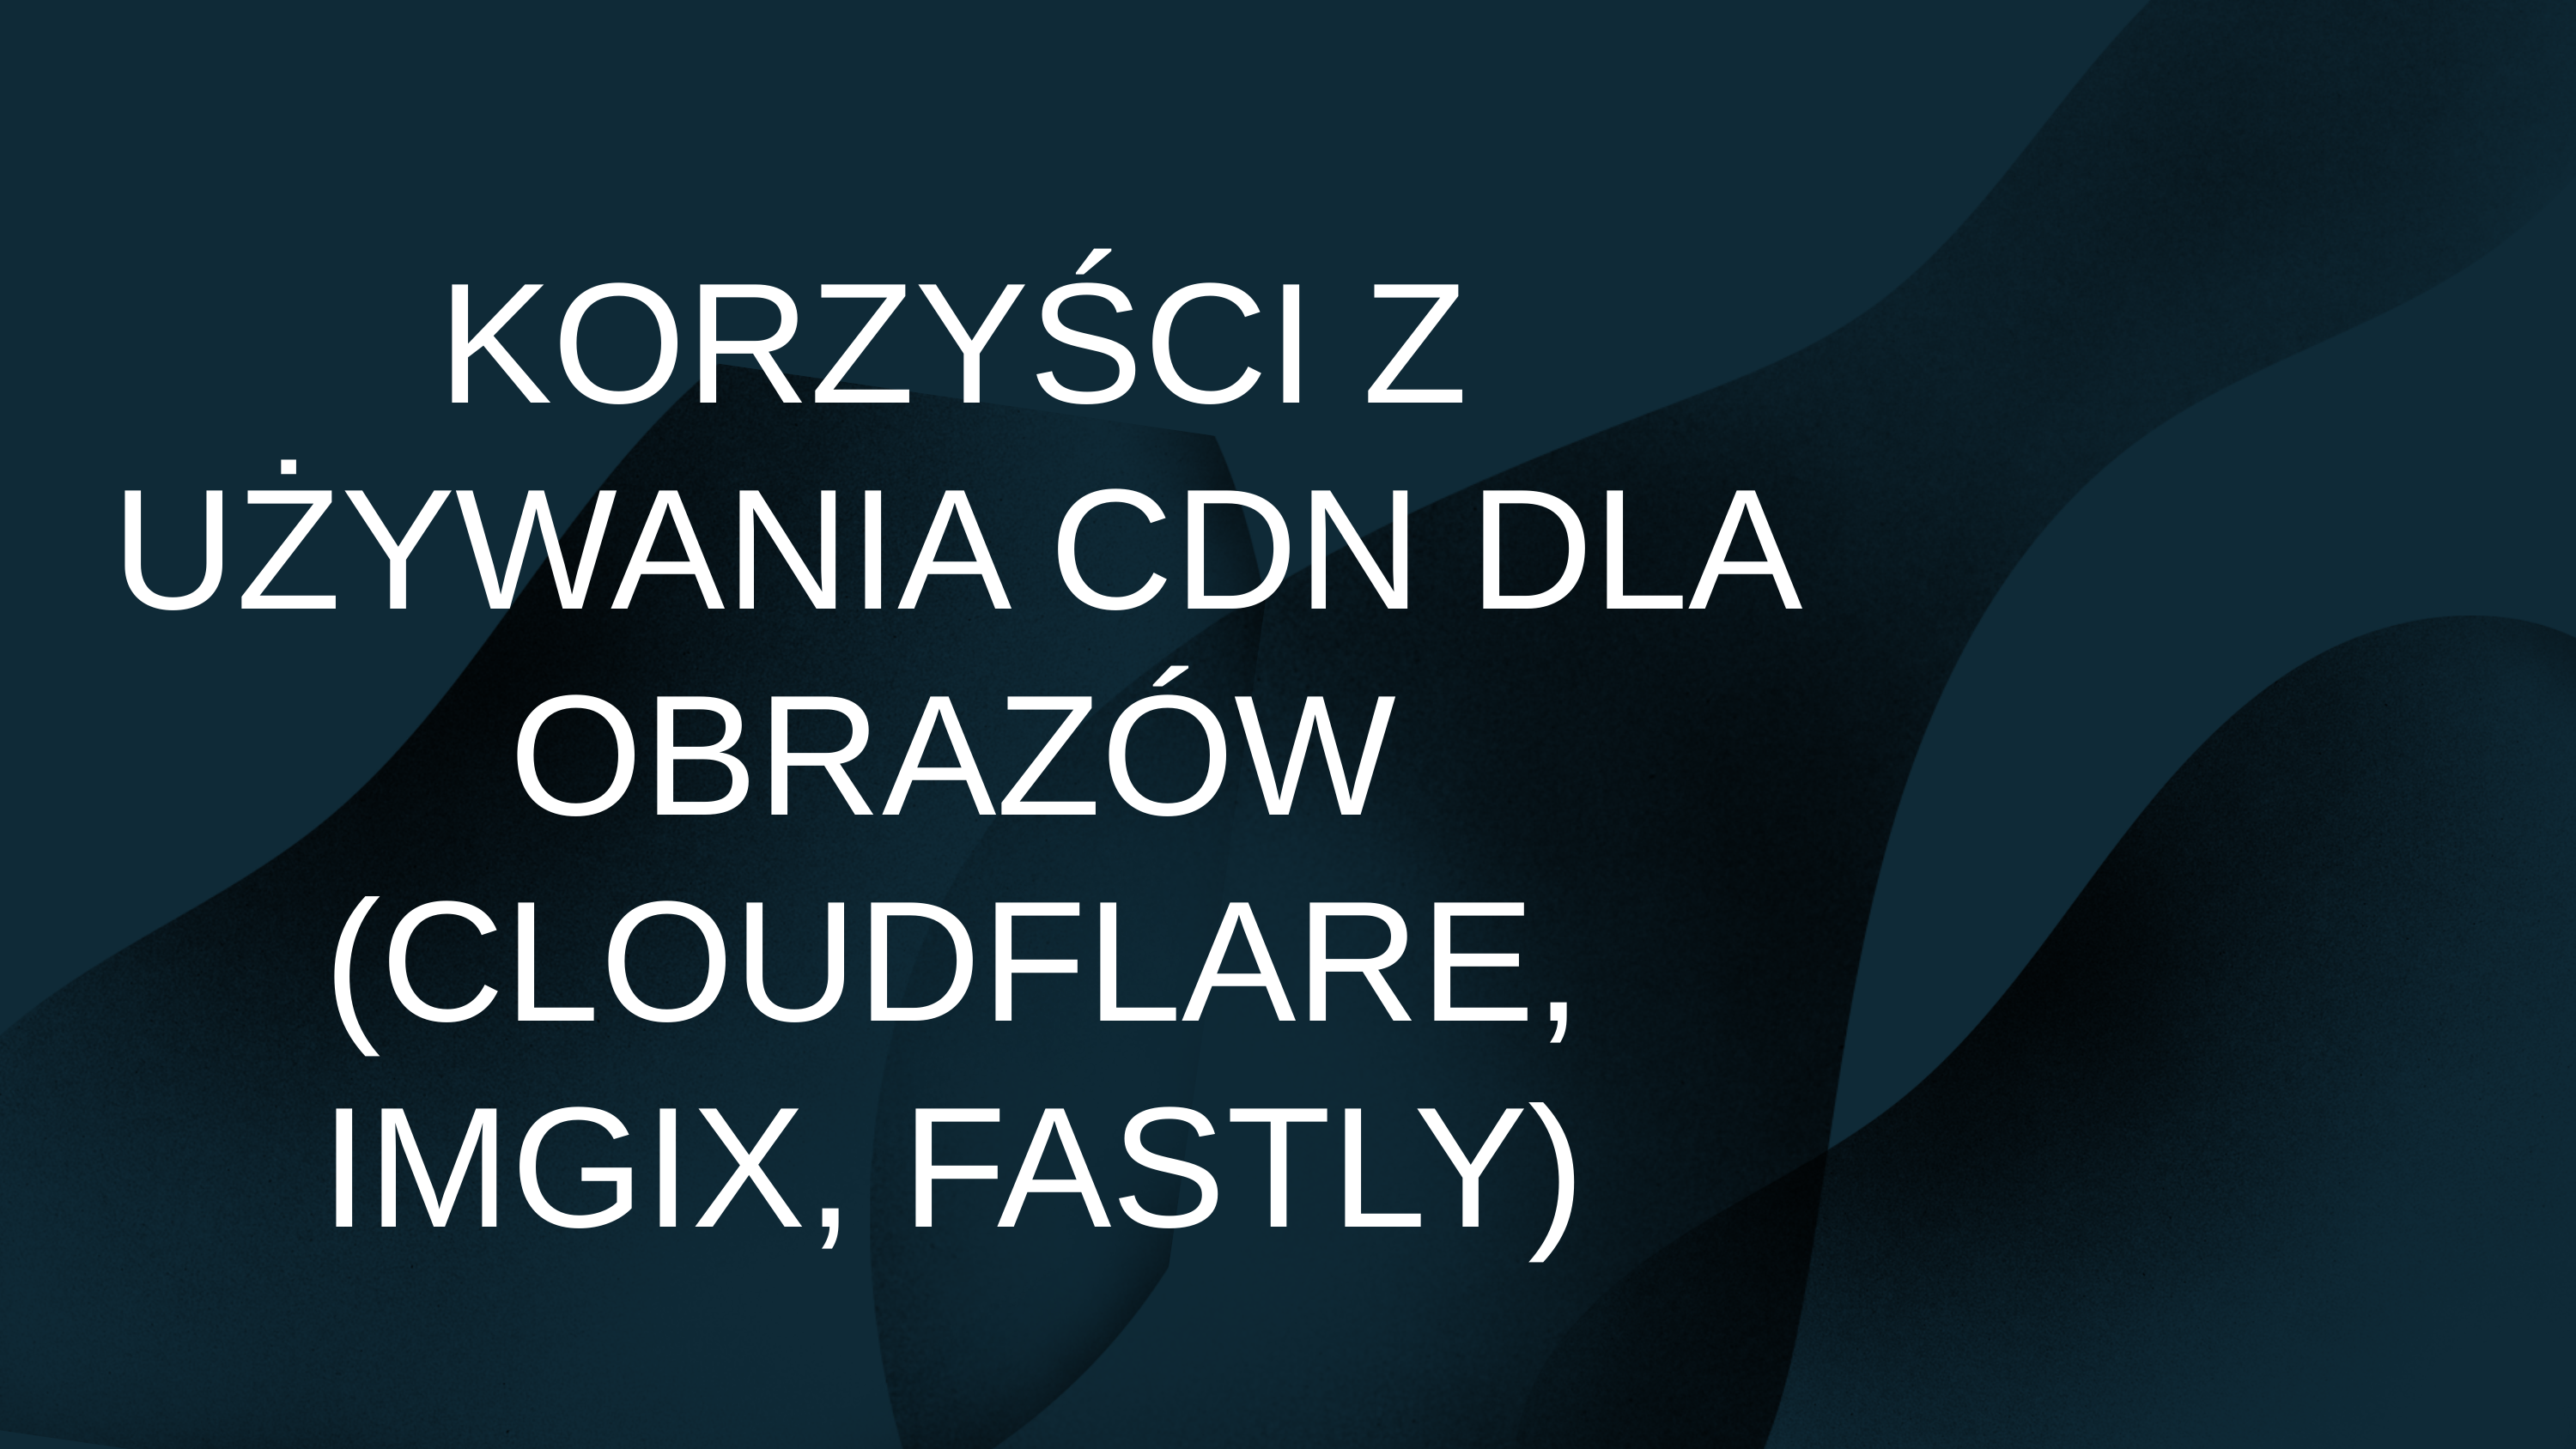

KORZYŚCI Z UŻYWANIA CDN DLA OBRAZÓW (CLOUDFLARE, IMGIX, FASTLY)